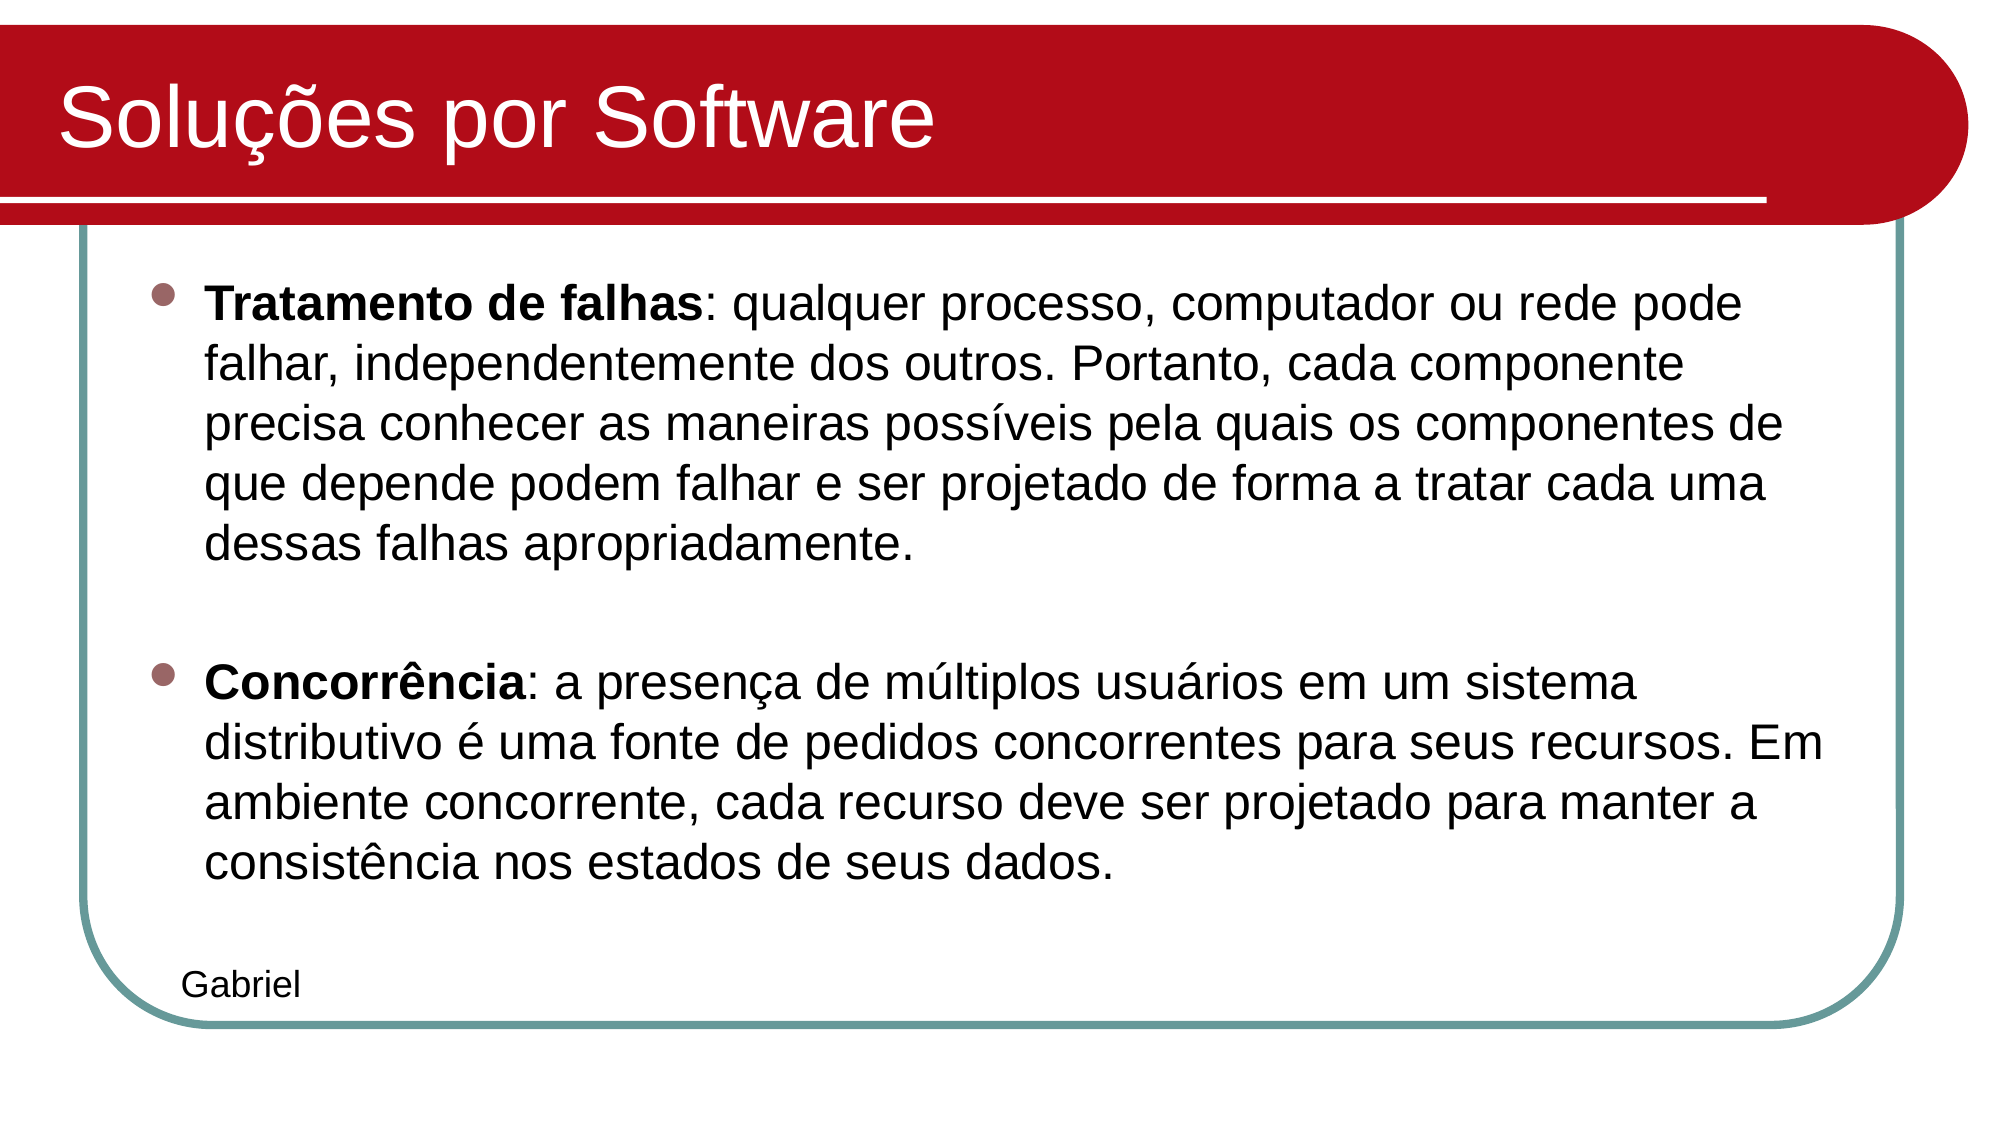

# Soluções por Software
Tratamento de falhas: qualquer processo, computador ou rede pode falhar, independentemente dos outros. Portanto, cada componente precisa conhecer as maneiras possíveis pela quais os componentes de que depende podem falhar e ser projetado de forma a tratar cada uma dessas falhas apropriadamente.

Concorrência: a presença de múltiplos usuários em um sistema distributivo é uma fonte de pedidos concorrentes para seus recursos. Em ambiente concorrente, cada recurso deve ser projetado para manter a consistência nos estados de seus dados.
Gabriel